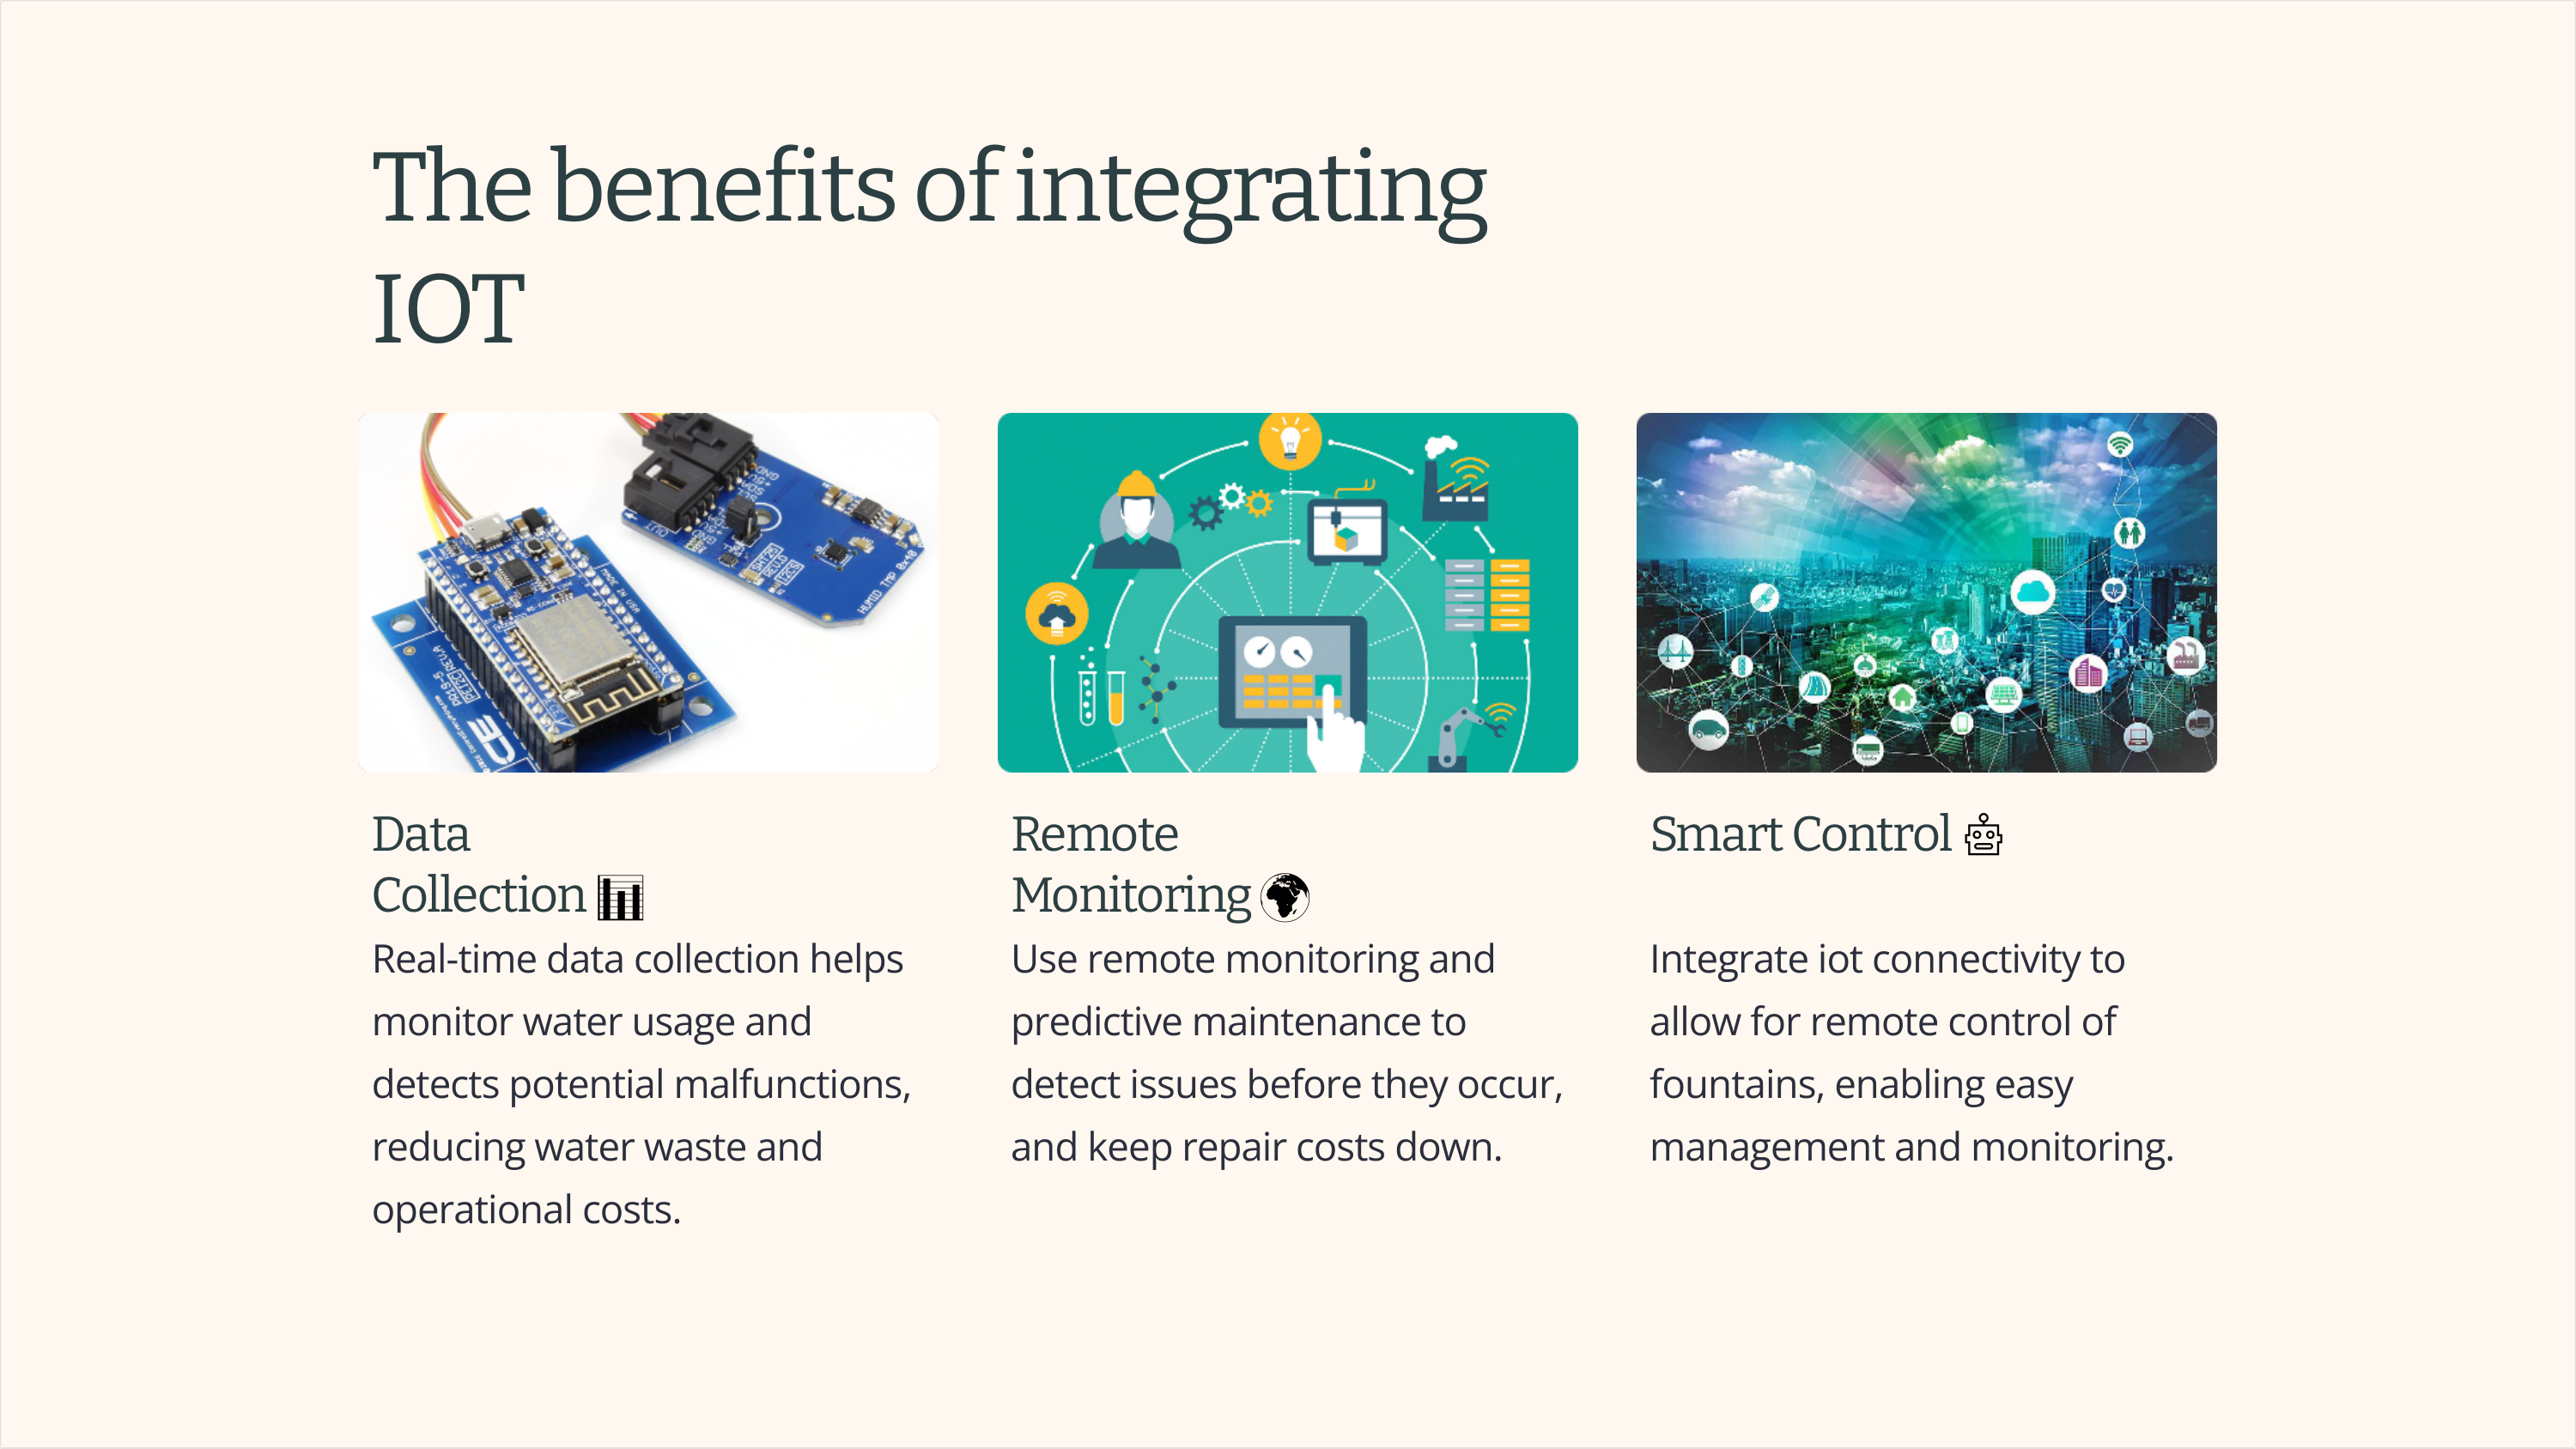

The benefits of integrating IOT

Data Collection 📊
Remote Monitoring 🌍
Smart Control 🤖
Real-time data collection helps monitor water usage and detects potential malfunctions, reducing water waste and operational costs.
Use remote monitoring and predictive maintenance to detect issues before they occur, and keep repair costs down.
Integrate iot connectivity to allow for remote control of fountains, enabling easy management and monitoring.